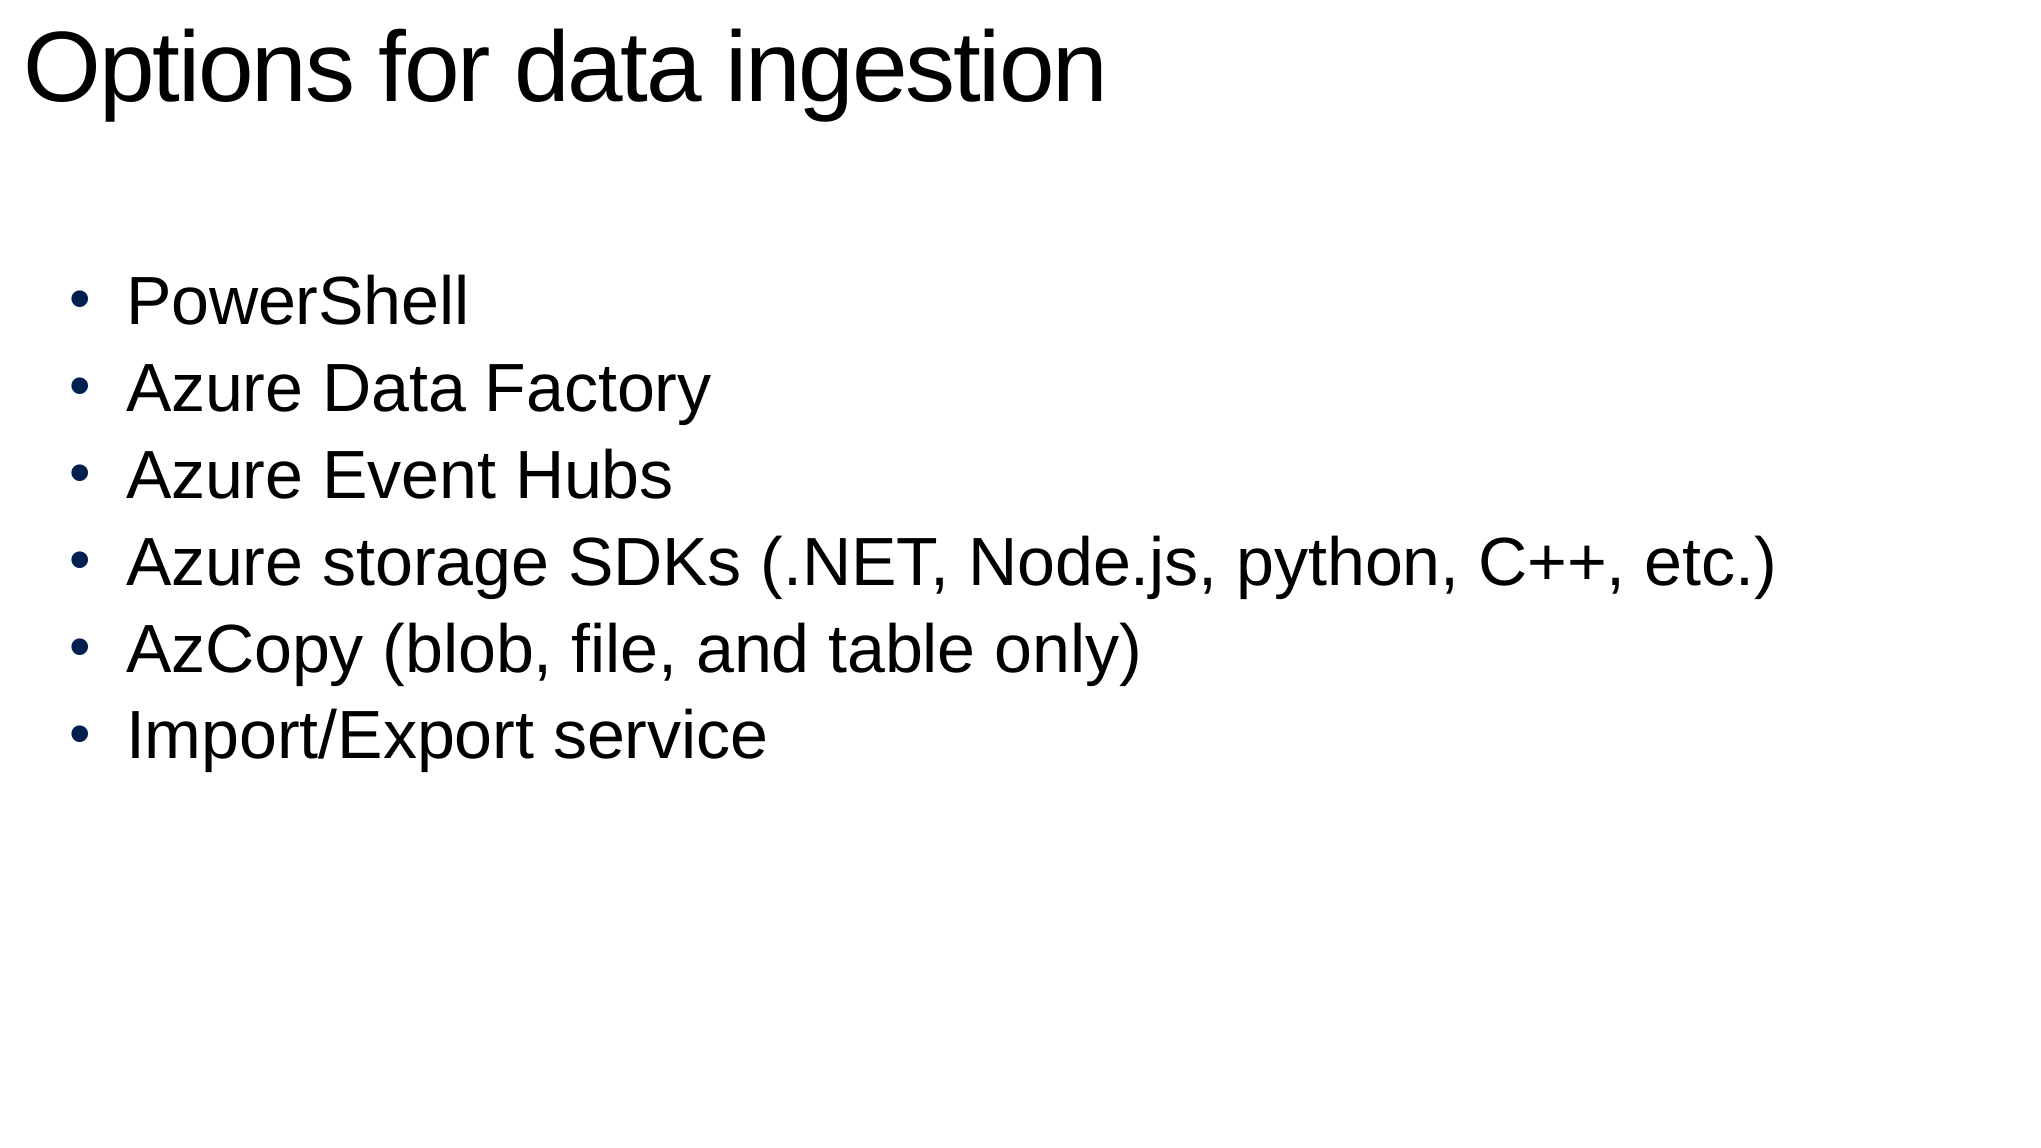

# Options for data ingestion
PowerShell
Azure Data Factory
Azure Event Hubs
Azure storage SDKs (.NET, Node.js, python, C++, etc.)
AzCopy (blob, file, and table only)
Import/Export service